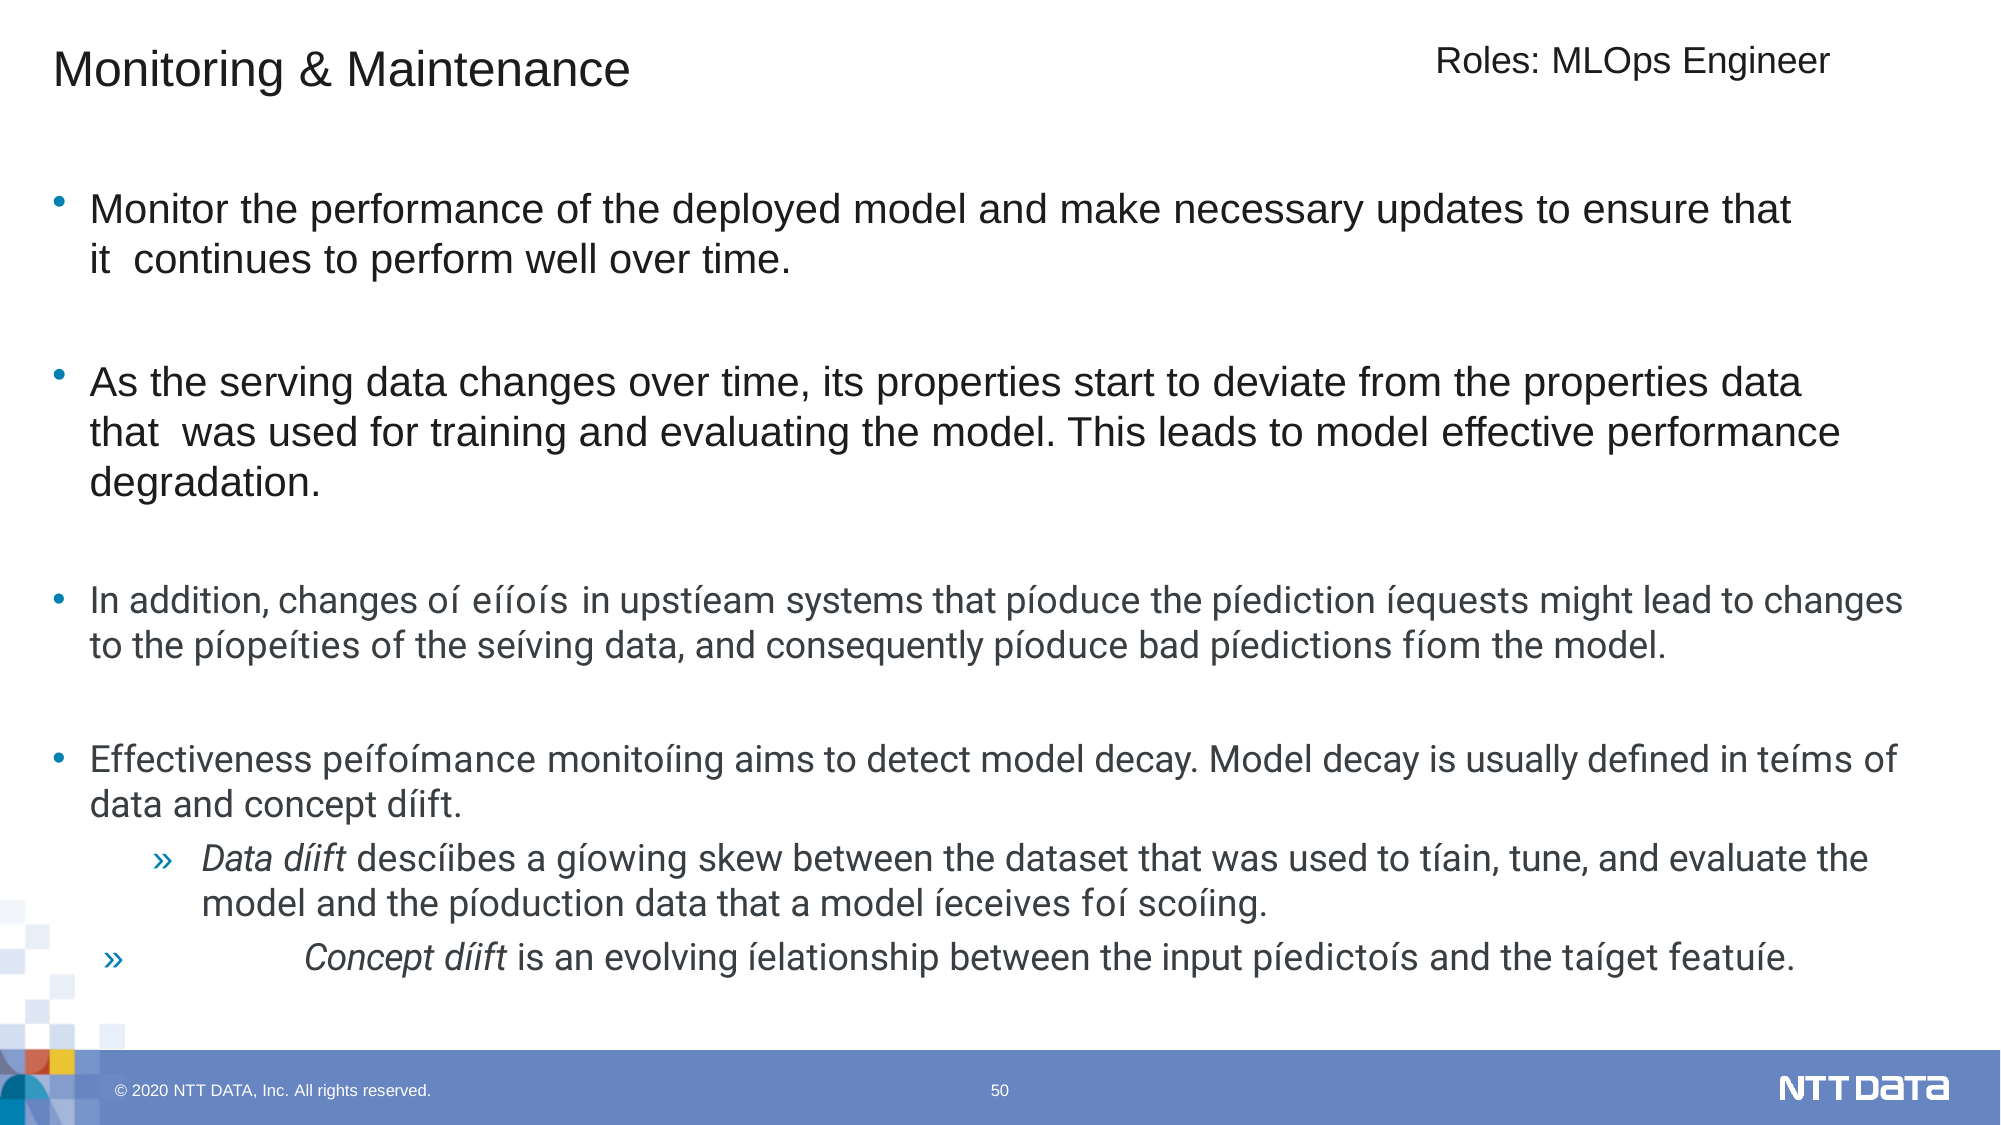

Roles: MLOps Engineer
# Monitoring & Maintenance
Monitor the performance of the deployed model and make necessary updates to ensure that it  continues to perform well over time.

As the serving data changes over time, its properties start to deviate from the properties data that  was used for training and evaluating the model. This leads to model effective performance  degradation.

In addition, changes oí eííoís in upstíeam systems that píoduce the píediction íequests might lead to changes  to the píopeíties of the seíving data, and consequently píoduce bad píedictions fíom the model.

Effectiveness peífoímance monitoíing aims to detect model decay. Model decay is usually defined in teíms of  data and concept díift.
»	Data díift descíibes a gíowing skew between the dataset that was used to tíain, tune, and evaluate the  model and the píoduction data that a model íeceives foí scoíing.
»	Concept díift is an evolving íelationship between the input píedictoís and the taíget featuíe.
© 2020 NTT DATA, Inc. All rights reserved.
50